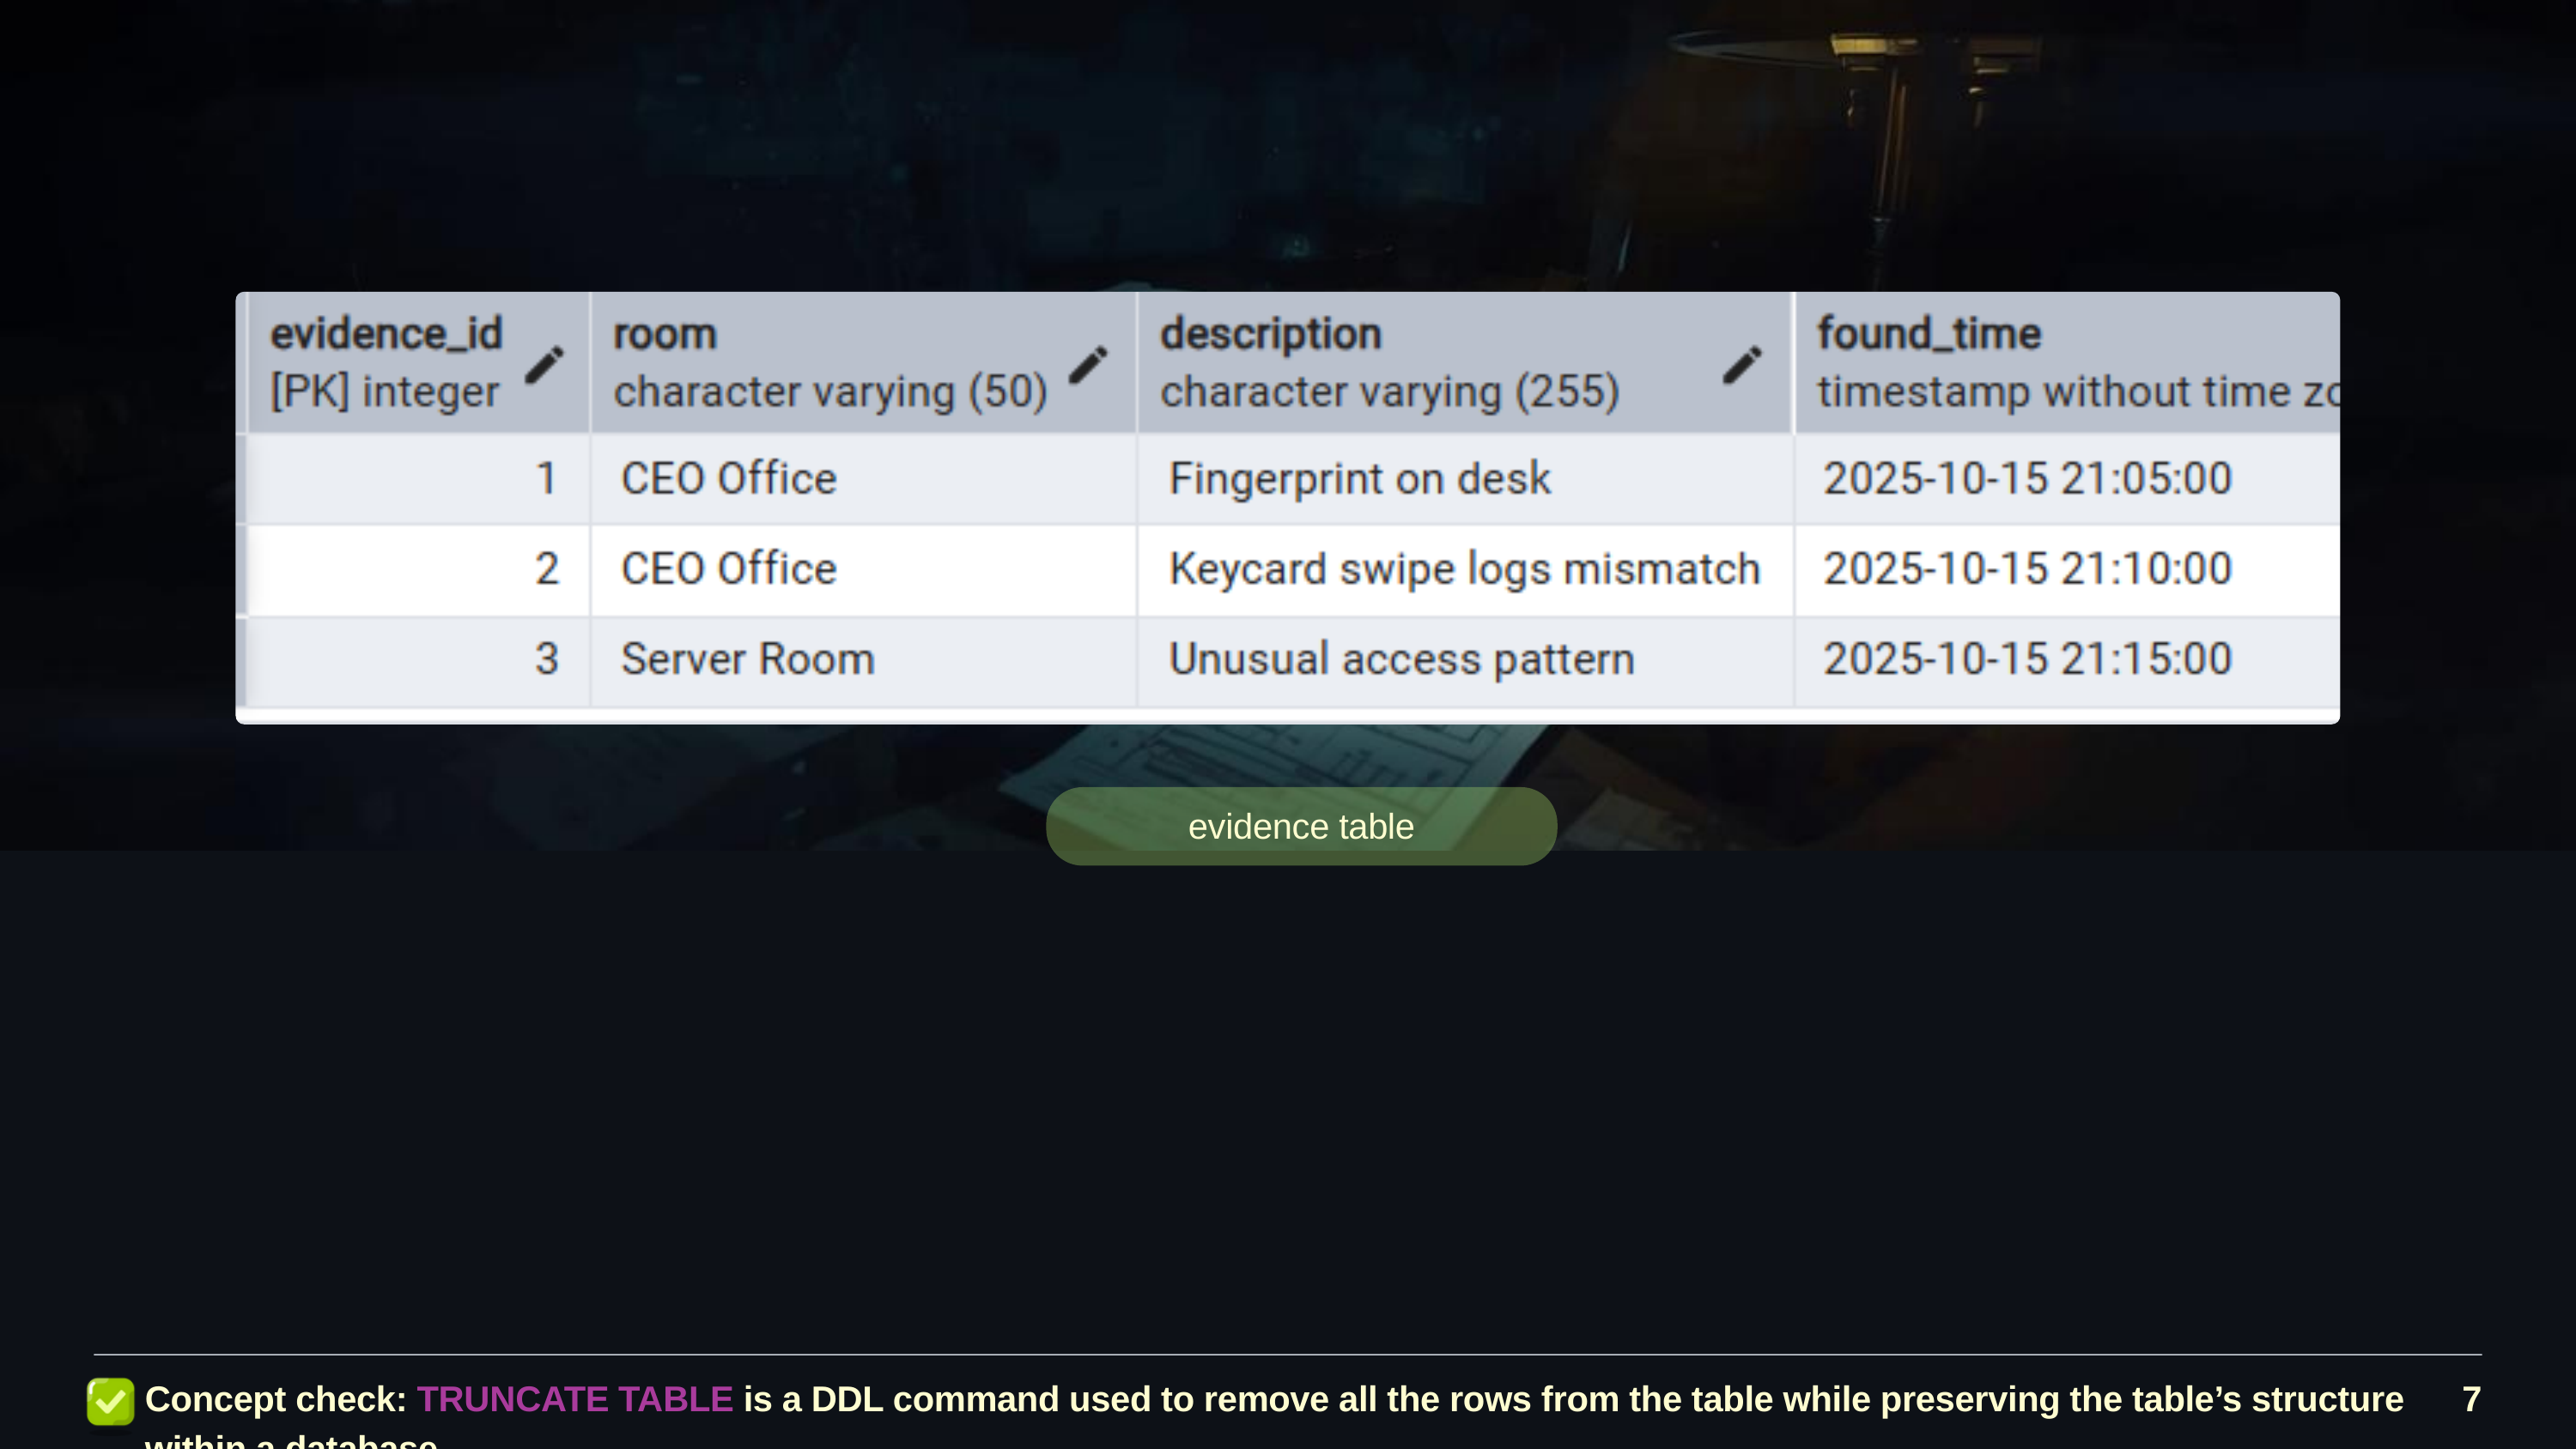

evidence table

Concept check: TRUNCATE TABLE is a DDL command used to remove all the rows from the table while preserving the table’s structure within a database.
7